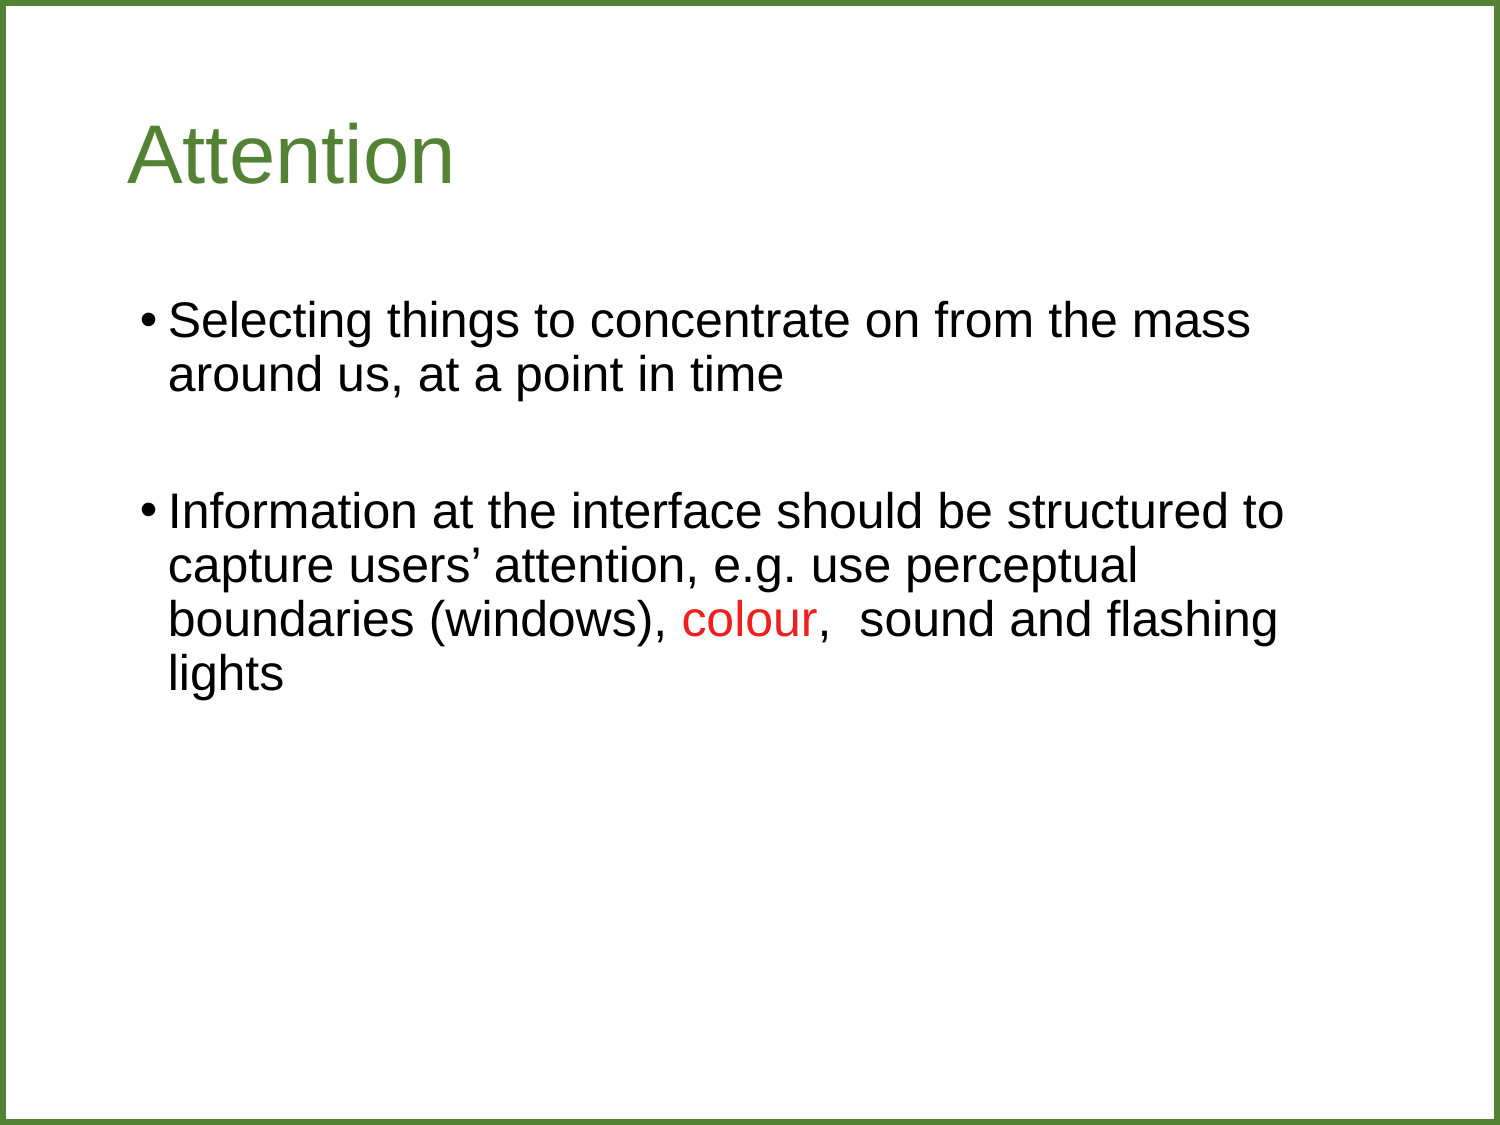

# Attention
Selecting things to concentrate on from the mass around us, at a point in time

Information at the interface should be structured to capture users’ attention, e.g. use perceptual boundaries (windows), colour,  sound and flashing lights